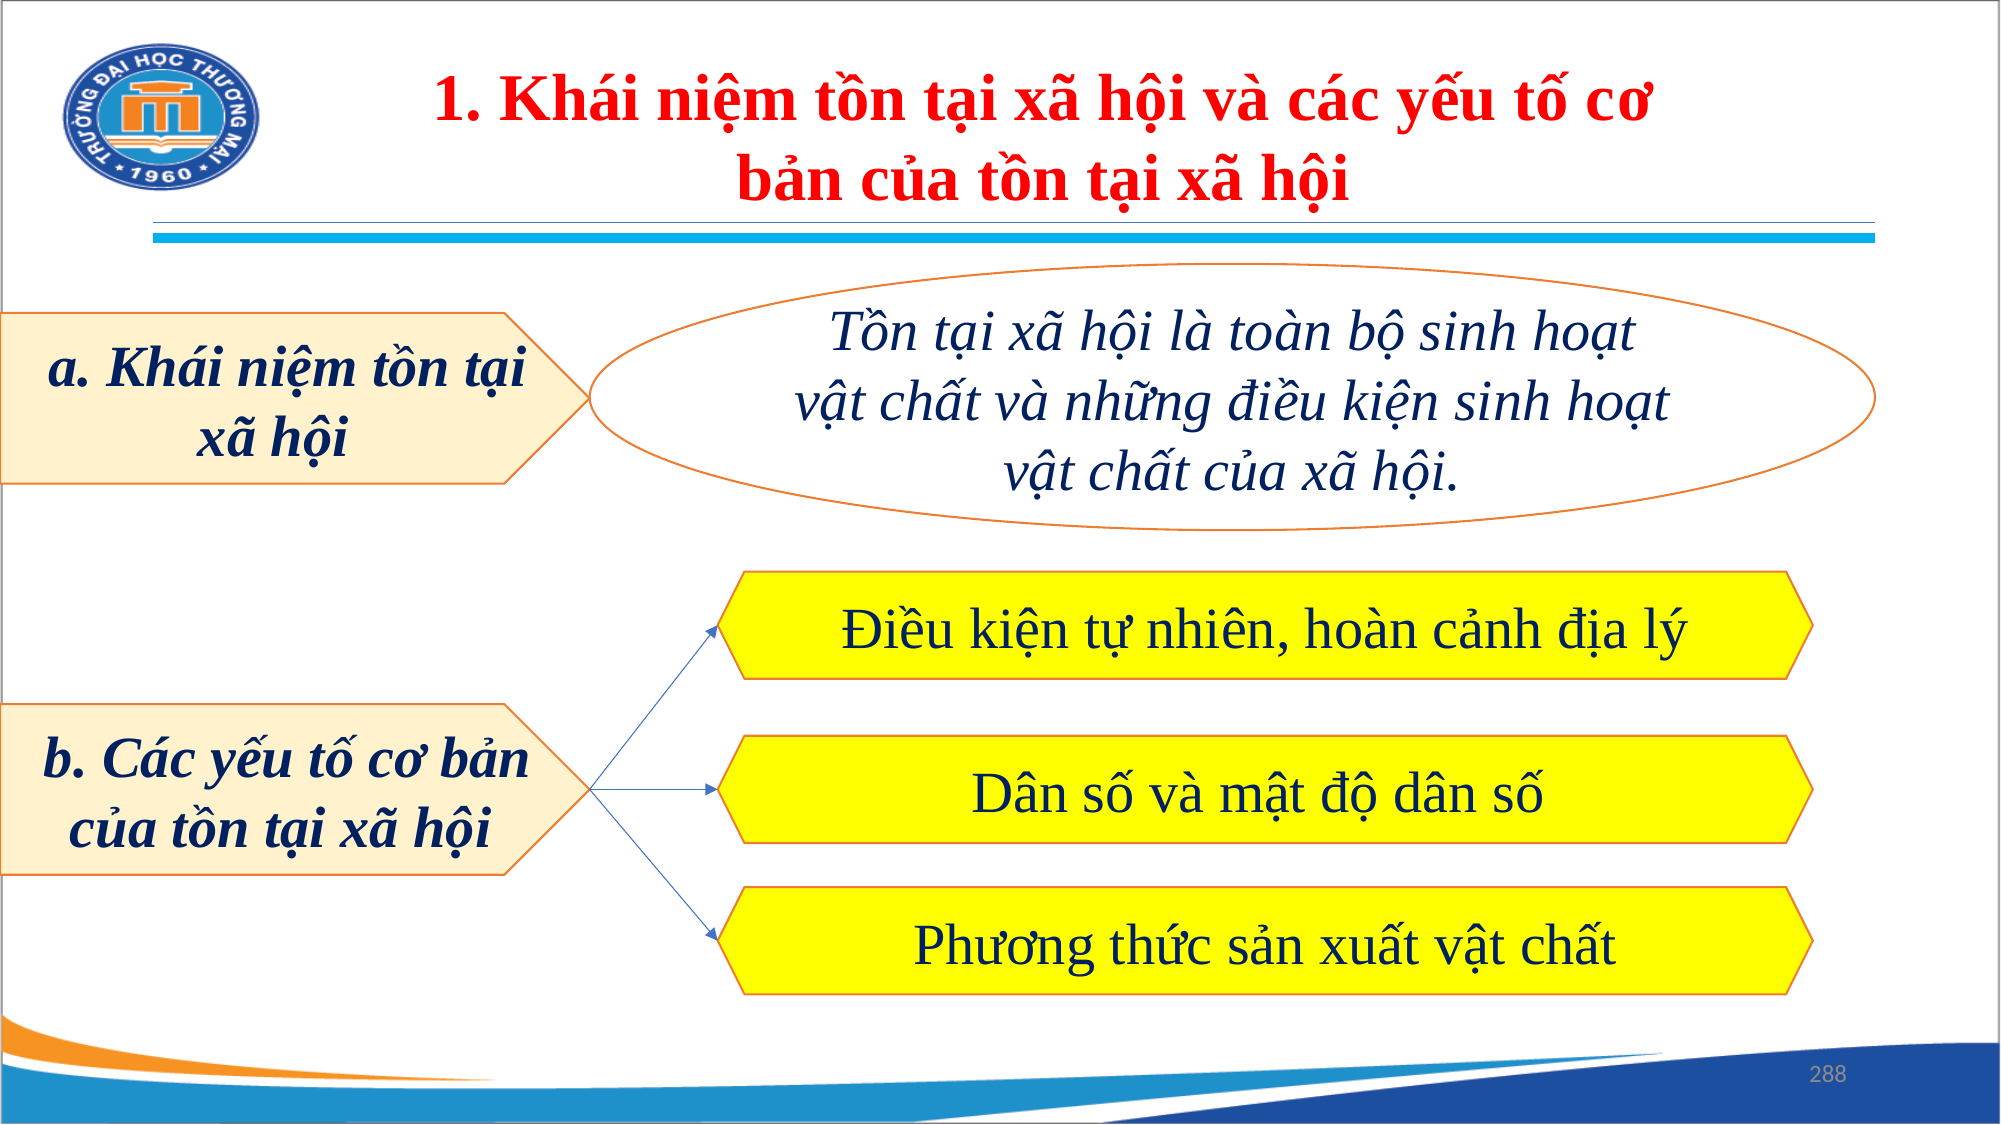

1. Khái niệm tồn tại xã hội và các yếu tố cơ bản của tồn tại xã hội
Tồn tại xã hội là toàn bộ sinh hoạt vật chất và những điều kiện sinh hoạt vật chất của xã hội.
a. Khái niệm tồn tại xã hội
Điều kiện tự nhiên, hoàn cảnh địa lý
b. Các yếu tố cơ bản  của tồn tại xã hội
Dân số và mật độ dân số
Phương thức sản xuất vật chất
288